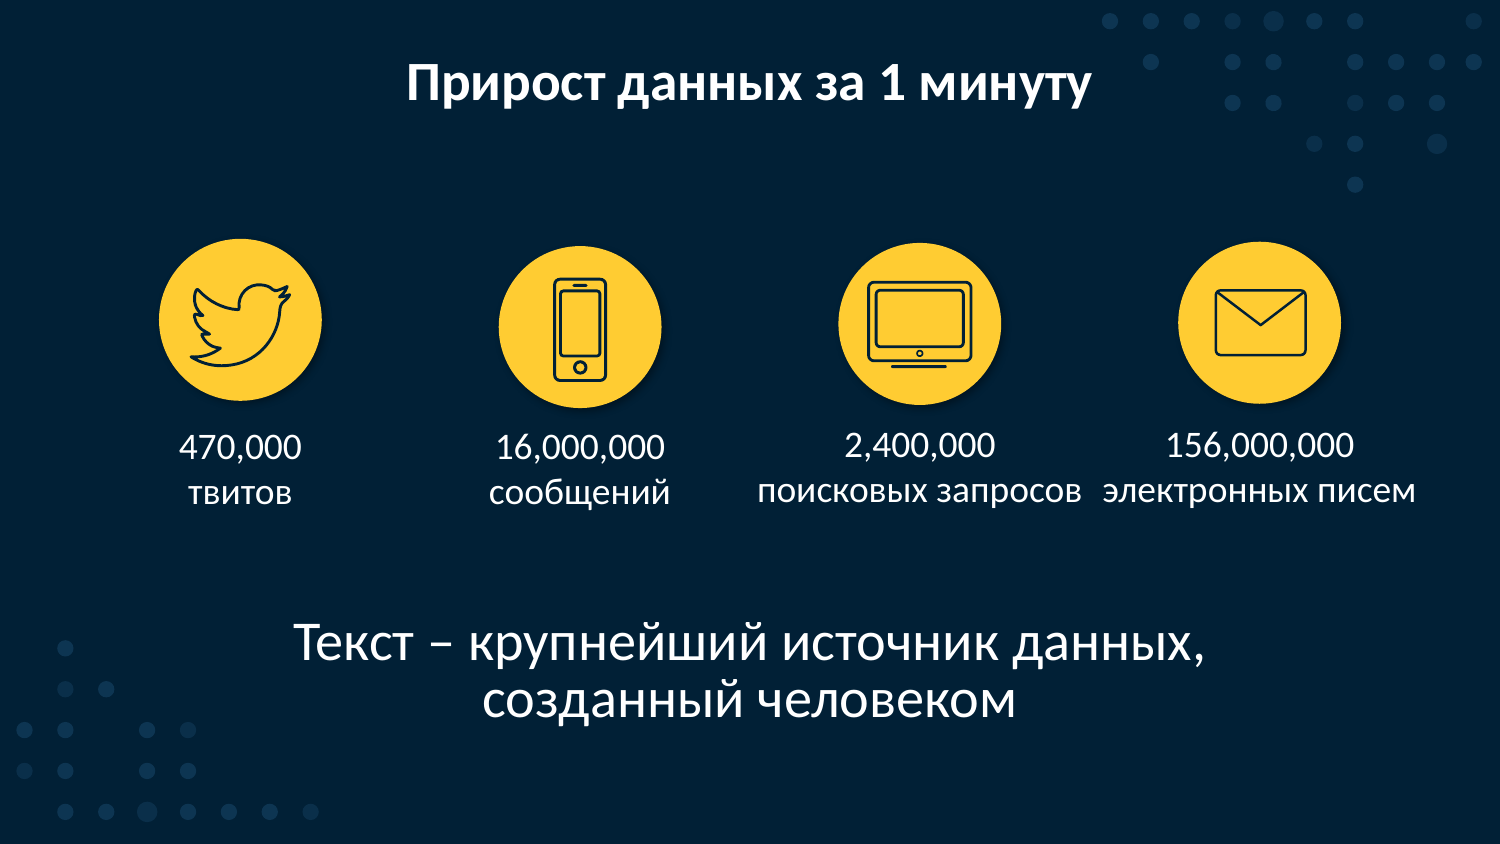

# Прирост данных за 1 минуту

470,000
твитов

156,000,000
электронных писем

2,400,000
поисковых запросов

16,000,000
сообщений
Текст – крупнейший источник данных, созданный человеком